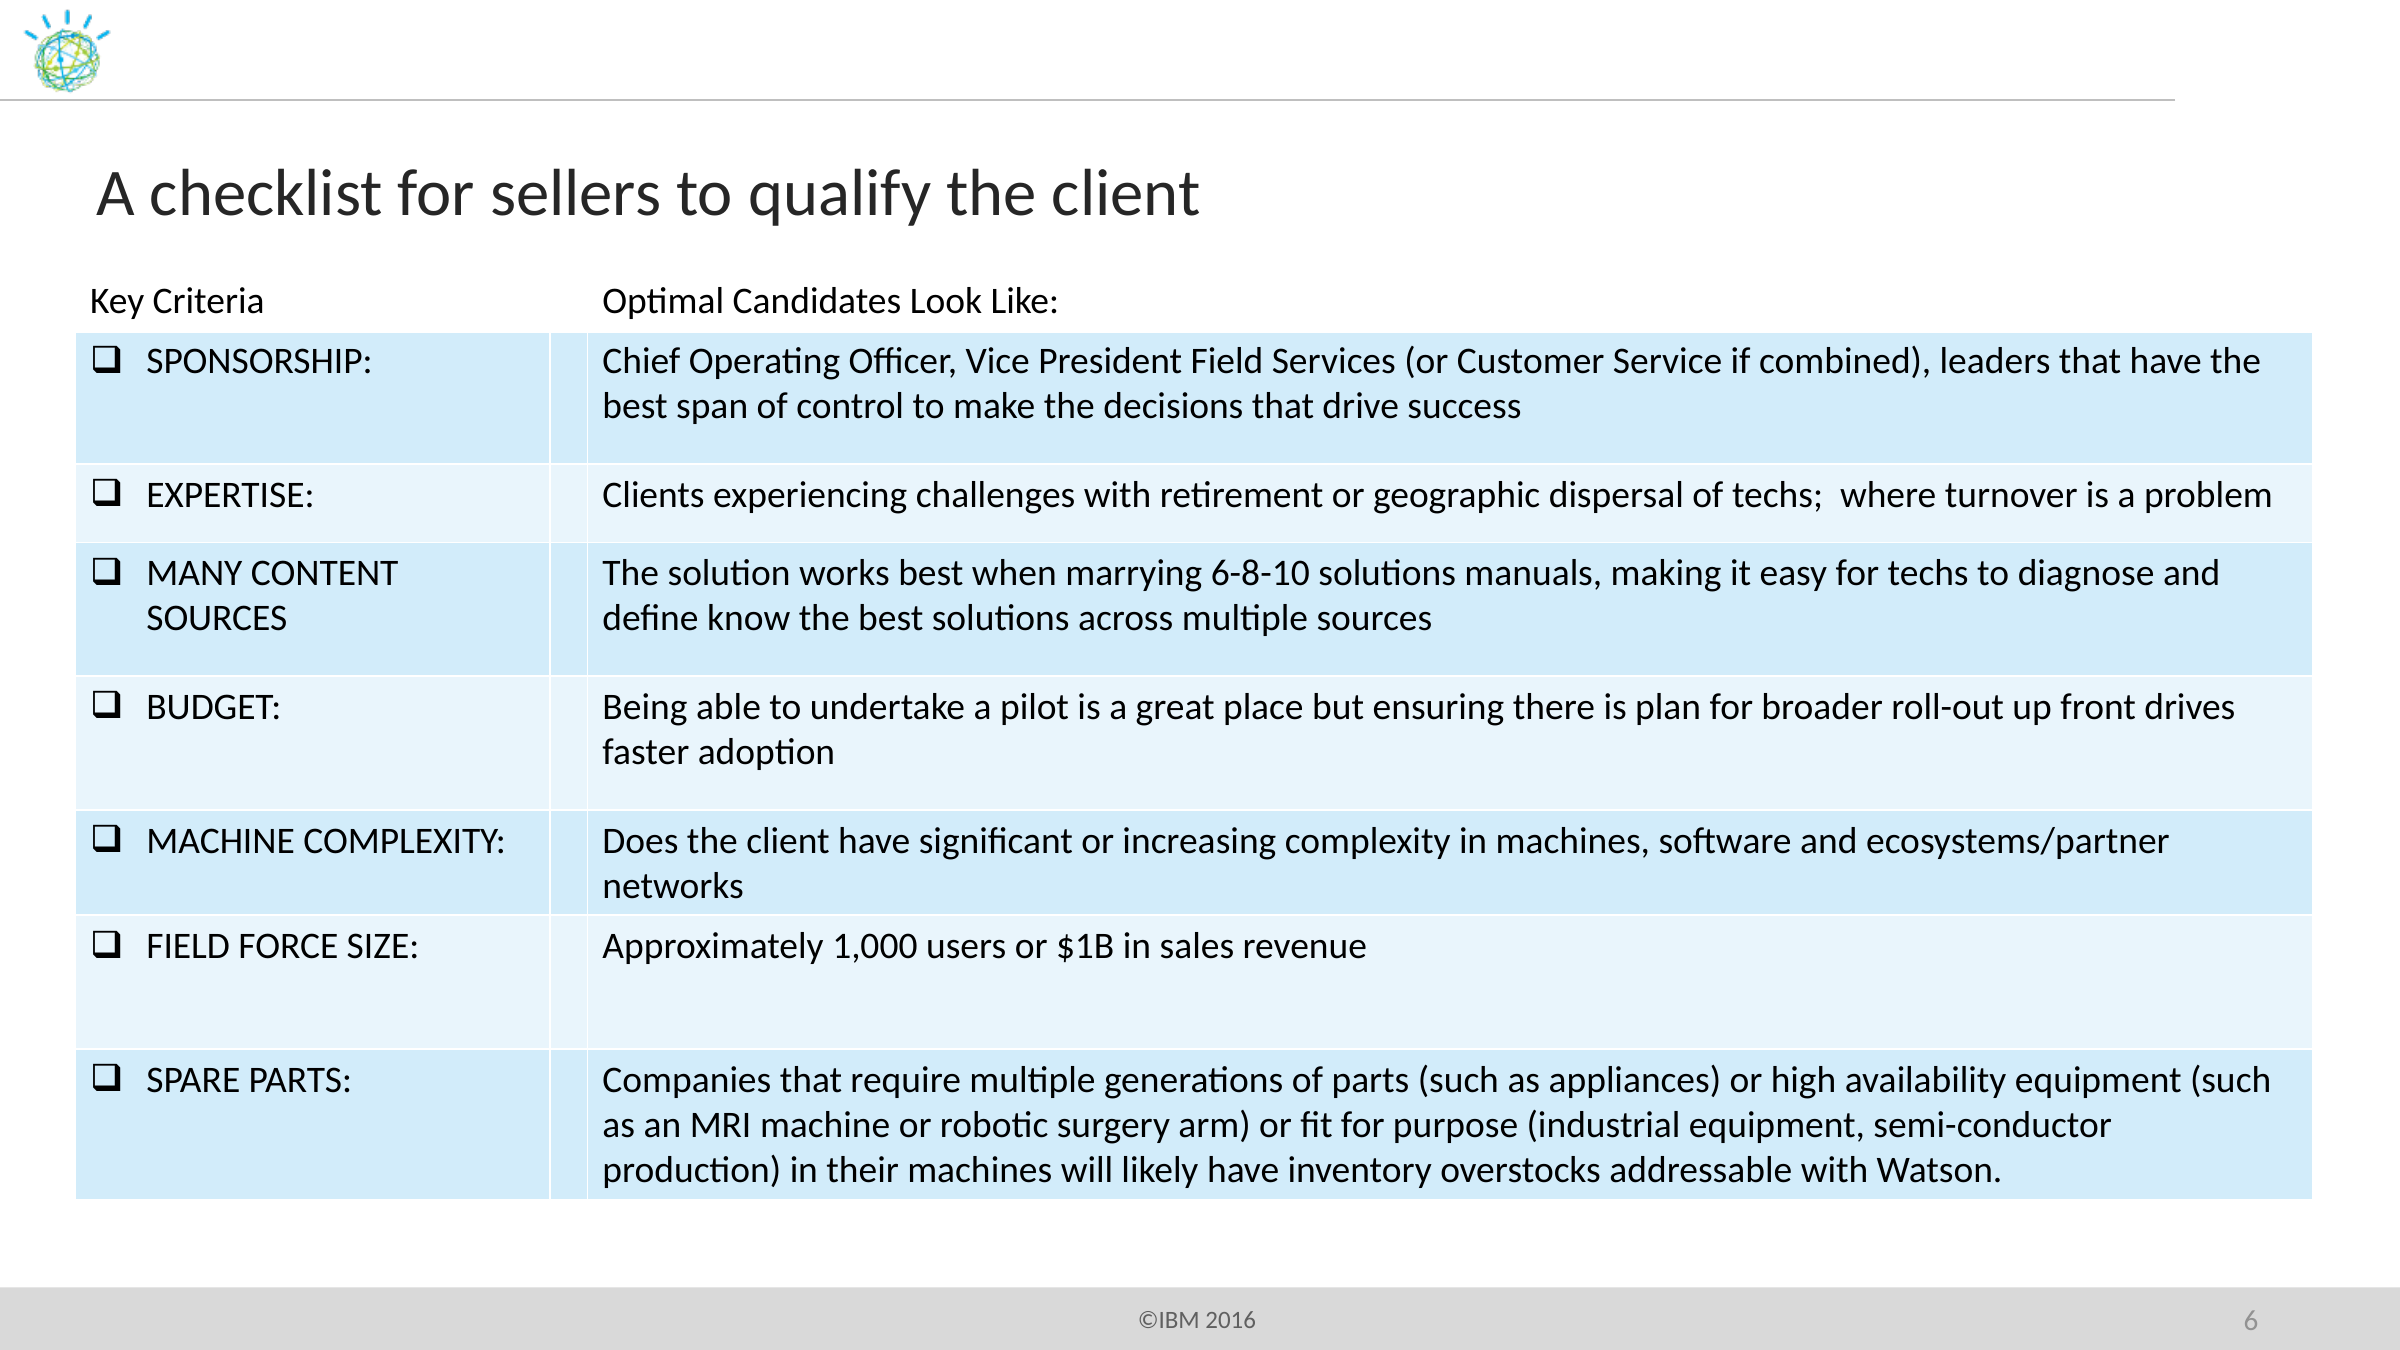

# A checklist for sellers to qualify the client
| Key Criteria |  | Optimal Candidates Look Like: |
| --- | --- | --- |
| SPONSORSHIP: |  | Chief Operating Officer, Vice President Field Services (or Customer Service if combined), leaders that have the best span of control to make the decisions that drive success |
| EXPERTISE: |  | Clients experiencing challenges with retirement or geographic dispersal of techs; where turnover is a problem |
| MANY CONTENT SOURCES |  | The solution works best when marrying 6-8-10 solutions manuals, making it easy for techs to diagnose and define know the best solutions across multiple sources |
| BUDGET: |  | Being able to undertake a pilot is a great place but ensuring there is plan for broader roll-out up front drives faster adoption |
| MACHINE COMPLEXITY: |  | Does the client have significant or increasing complexity in machines, software and ecosystems/partner networks |
| FIELD FORCE SIZE: |  | Approximately 1,000 users or $1B in sales revenue |
| SPARE PARTS: |  | Companies that require multiple generations of parts (such as appliances) or high availability equipment (such as an MRI machine or robotic surgery arm) or fit for purpose (industrial equipment, semi-conductor production) in their machines will likely have inventory overstocks addressable with Watson. |
6